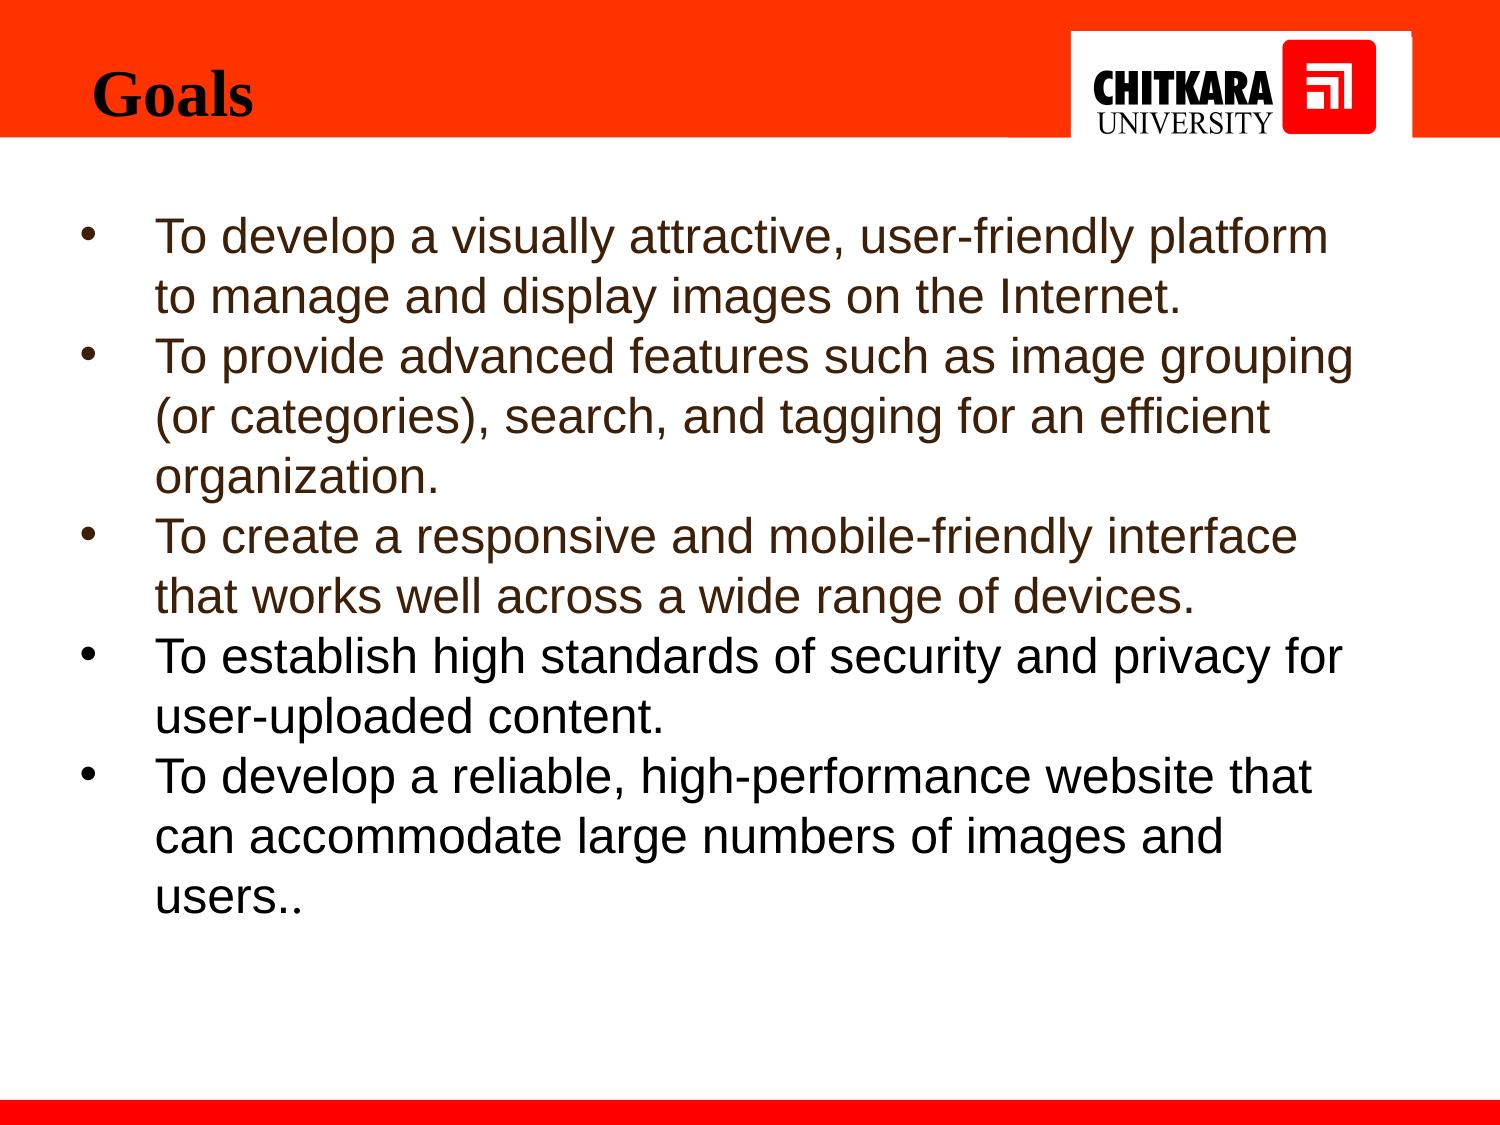

Goals
To develop a visually attractive, user-friendly platform to manage and display images on the Internet.
To provide advanced features such as image grouping (or categories), search, and tagging for an efficient organization.
To create a responsive and mobile-friendly interface that works well across a wide range of devices.
To establish high standards of security and privacy for user-uploaded content.
To develop a reliable, high-performance website that can accommodate large numbers of images and users..